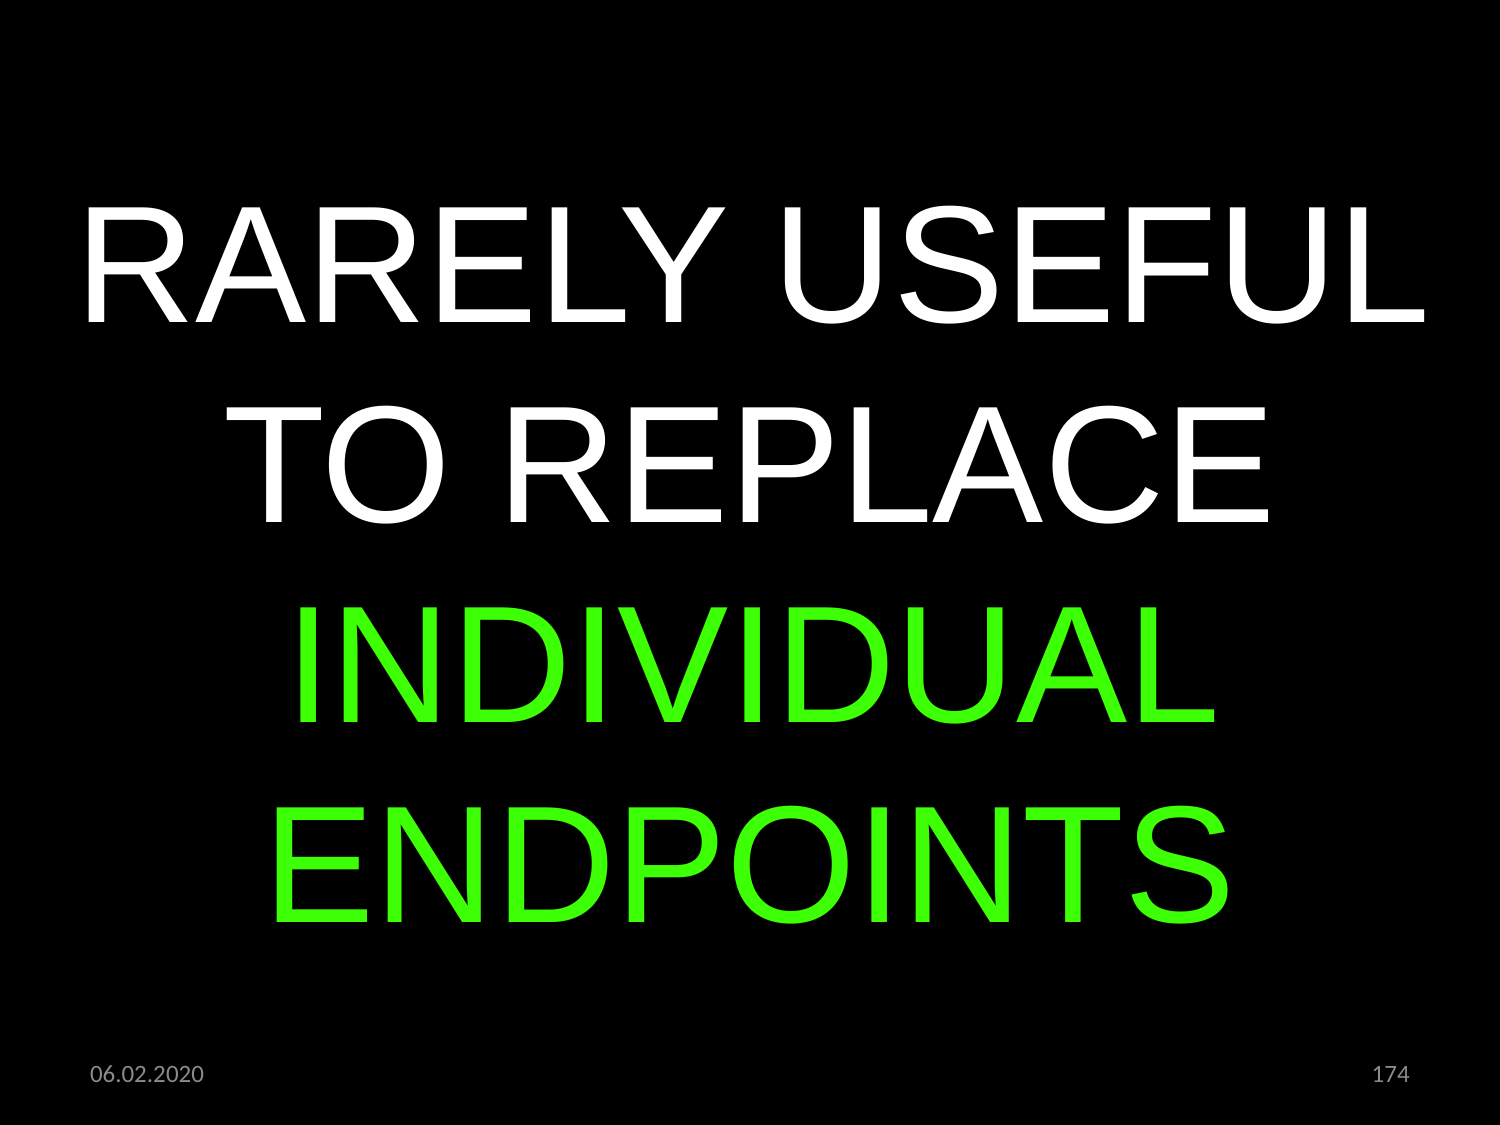

RARELY USEFUL TO REPLACE INDIVIDUAL ENDPOINTS
06.02.2020
174